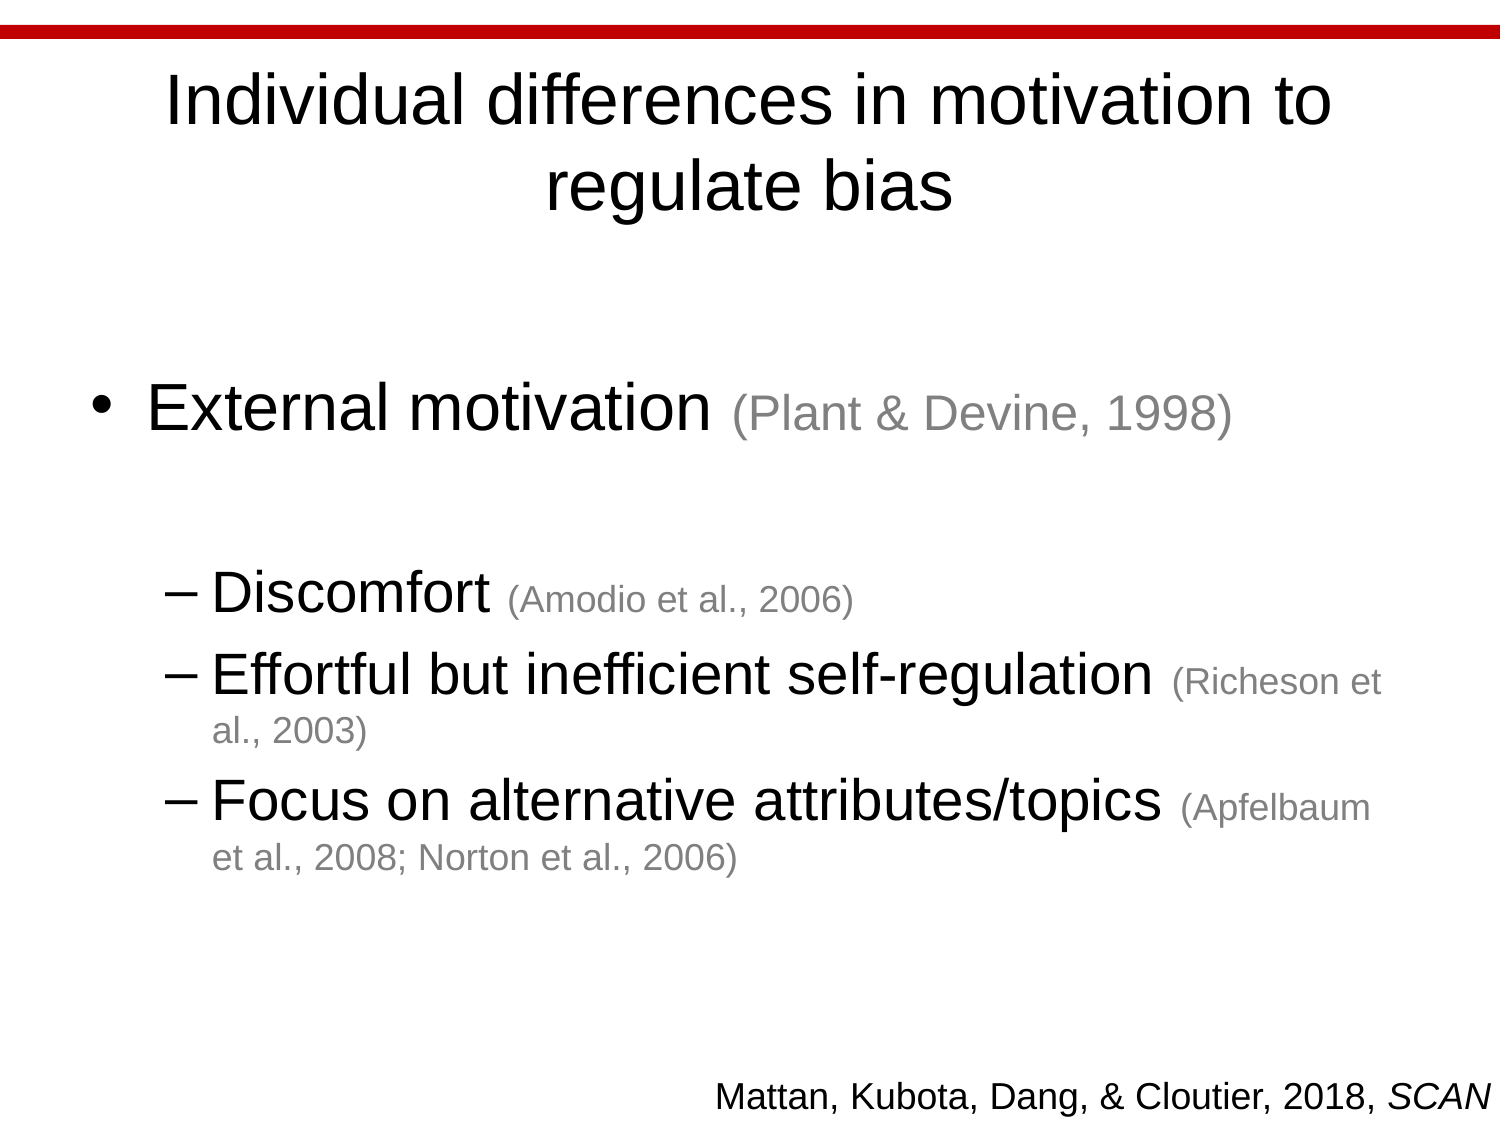

# Individual differences in motivation to regulate bias

External motivation (Plant & Devine, 1998)

Discomfort (Amodio et al., 2006)
Effortful but inefficient self-regulation (Richeson et al., 2003)
Focus on alternative attributes/topics (Apfelbaum et al., 2008; Norton et al., 2006)

Mattan, Kubota, Dang, & Cloutier, 2018, SCAN